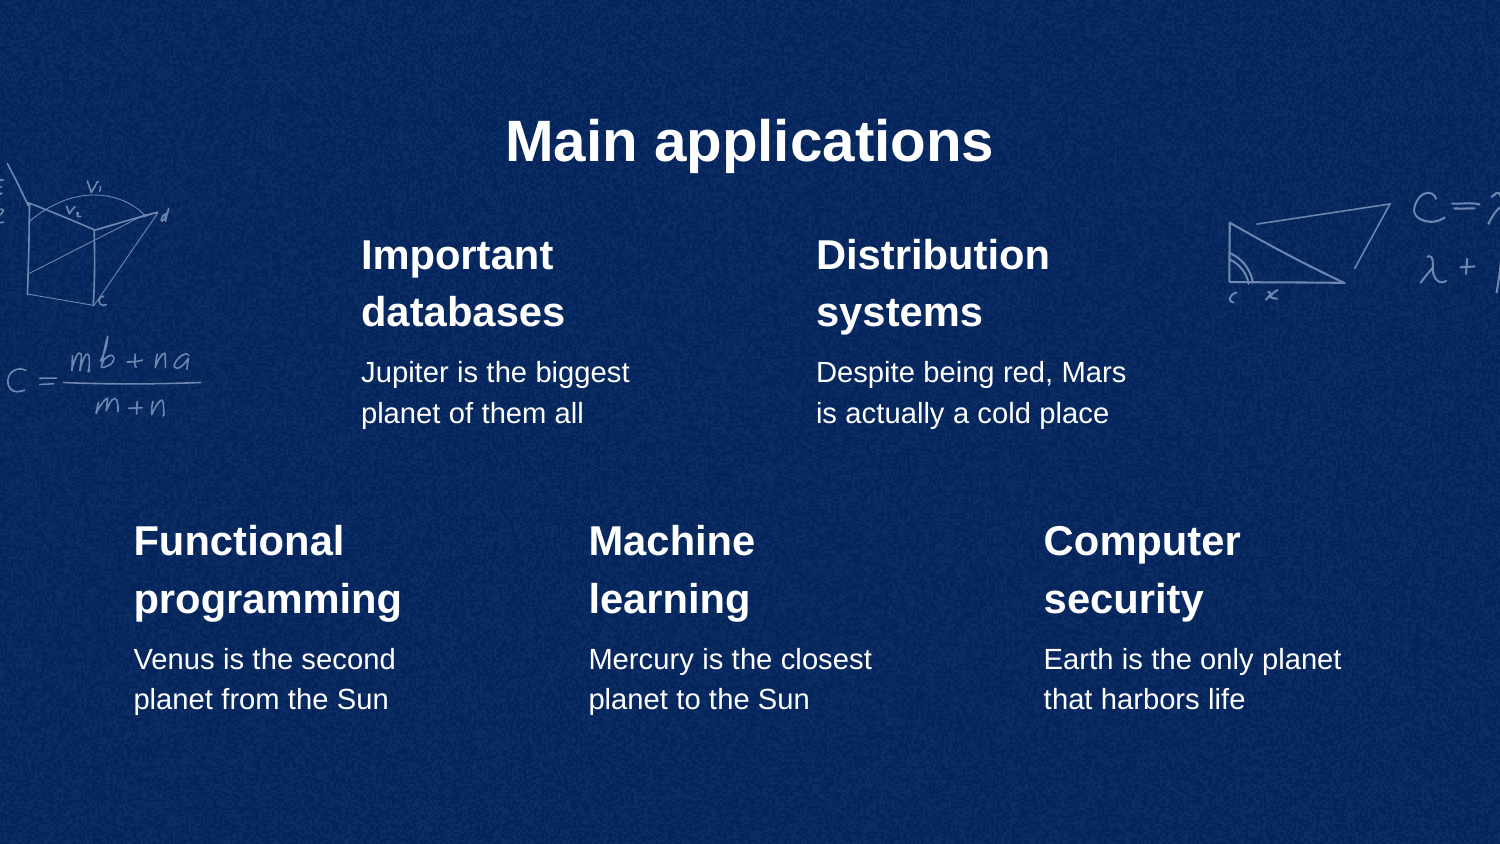

# Main applications

Important databases
Distribution systems
Jupiter is the biggest planet of them all
Despite being red, Mars is actually a cold place
Functional programming
Machine learning
Computer security
Venus is the second planet from the Sun
Mercury is the closest planet to the Sun
Earth is the only planet that harbors life